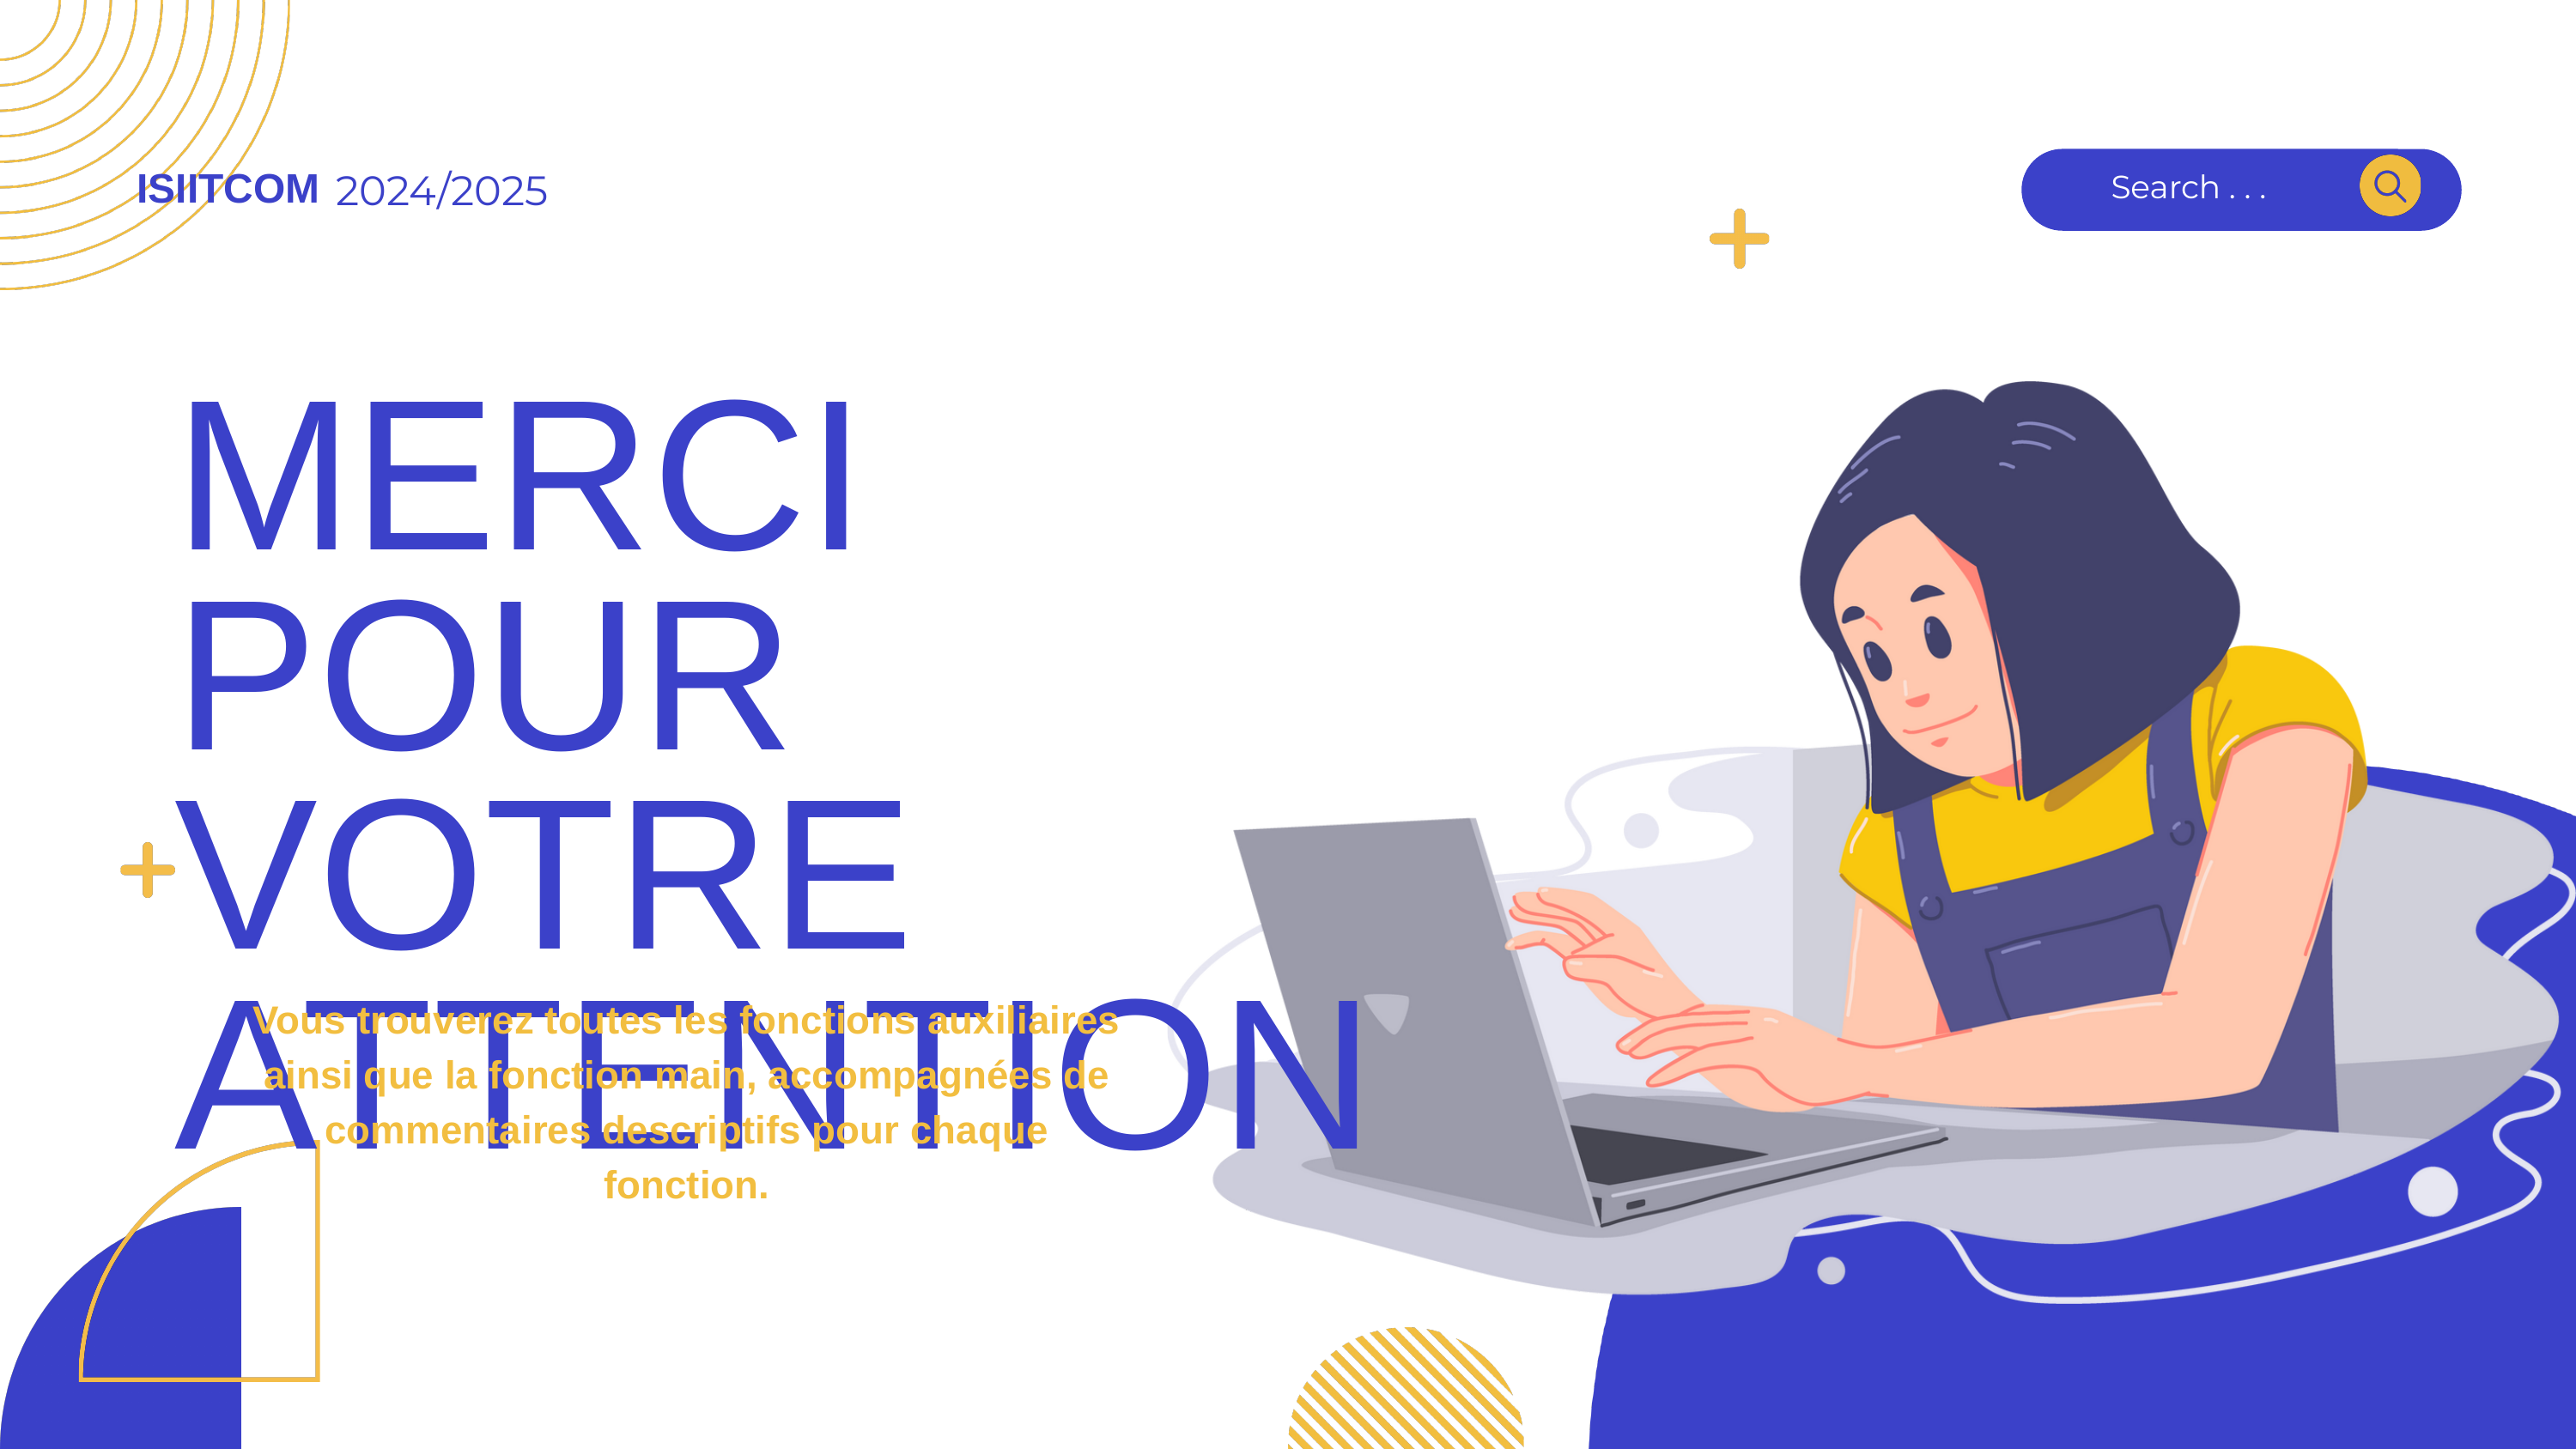

ISIITCOM

2024/2025
Search . . .

MERCI POUR VOTRE
ATTENTION

Vous trouverez toutes les fonctions auxiliaires ainsi que la fonction main, accompagnées de commentaires descriptifs pour chaque fonction.